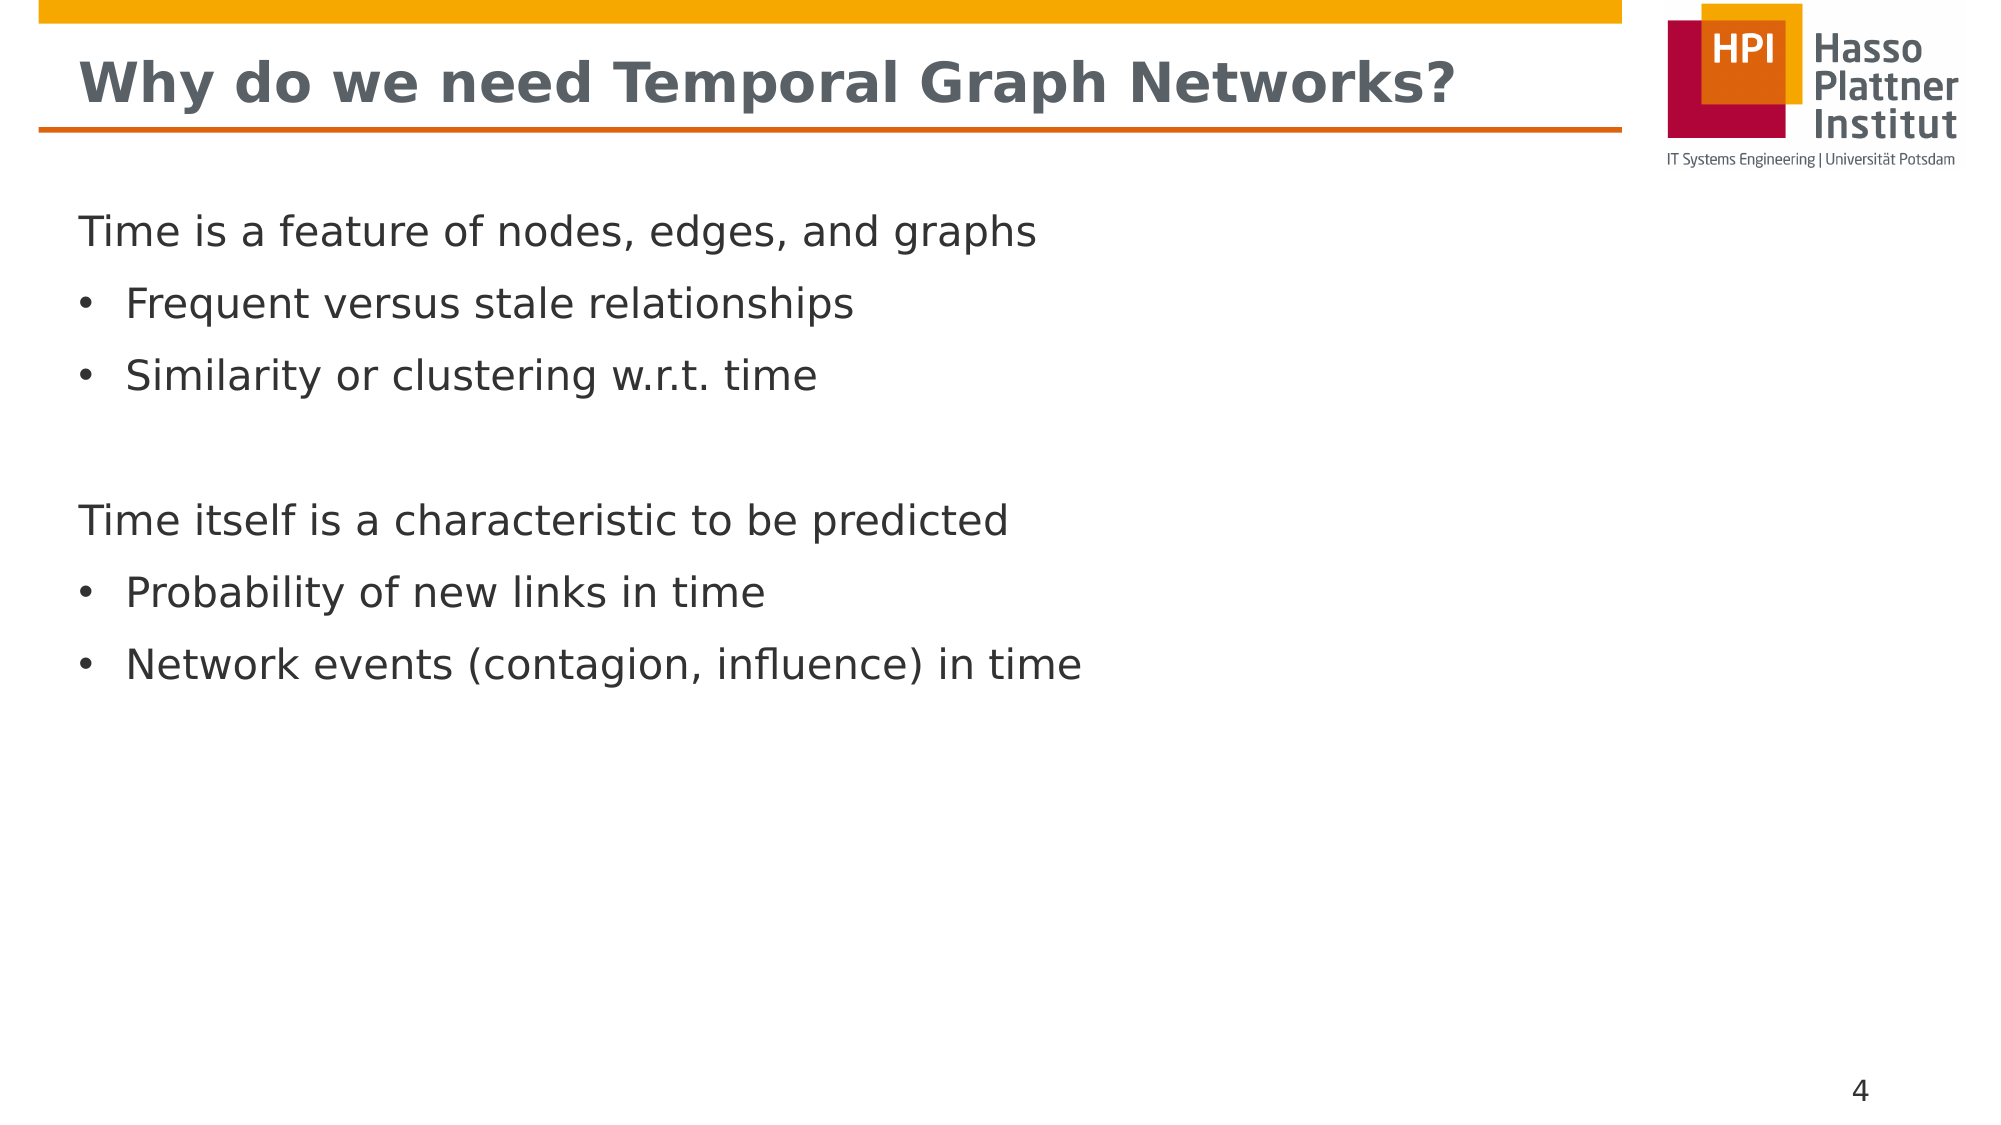

# Why do we need Temporal Graph Networks?
Time is a feature of nodes, edges, and graphs
Frequent versus stale relationships
Similarity or clustering w.r.t. time

Time itself is a characteristic to be predicted
Probability of new links in time
Network events (contagion, influence) in time

4